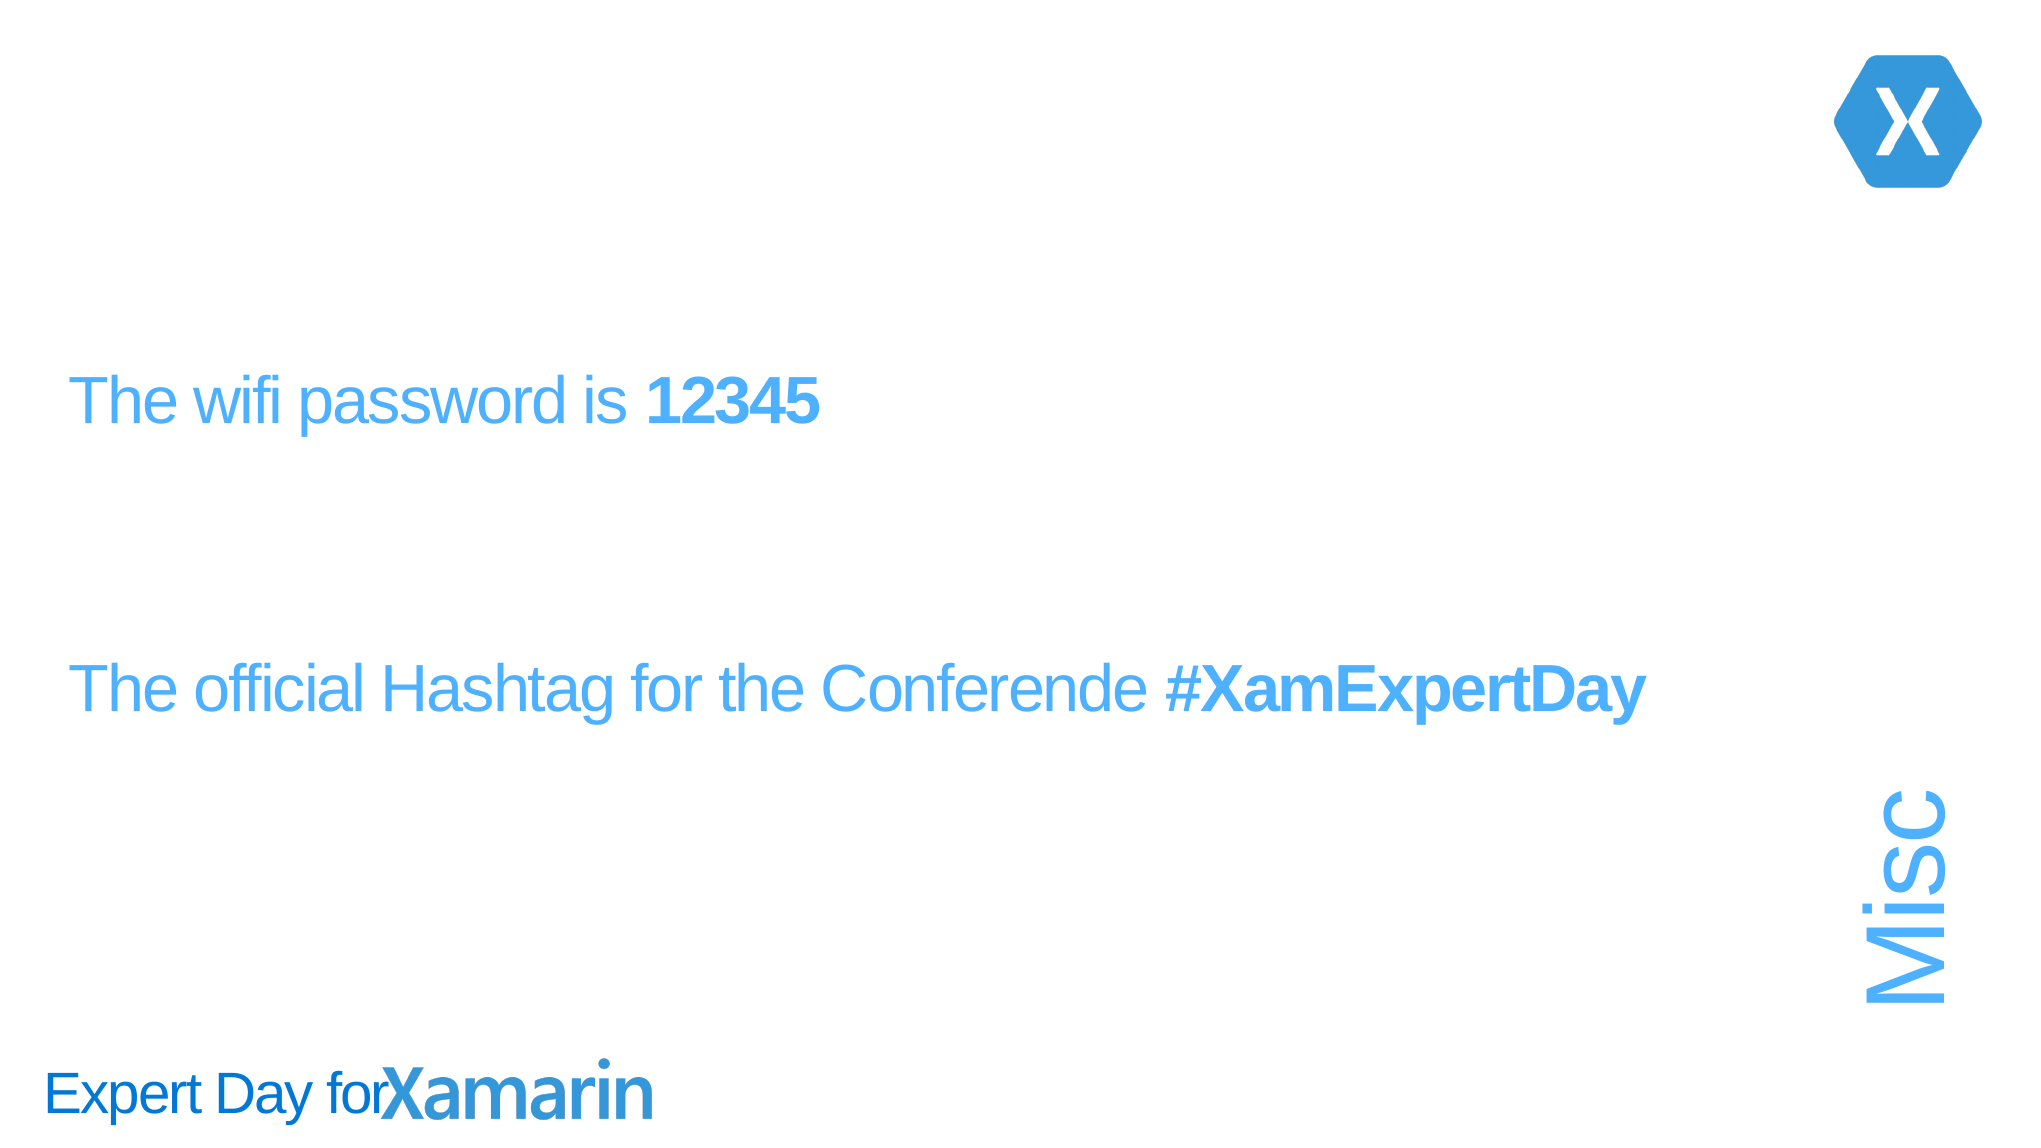

# Misc

The wifi password is 12345

The official Hashtag for the Conferende #XamExpertDay